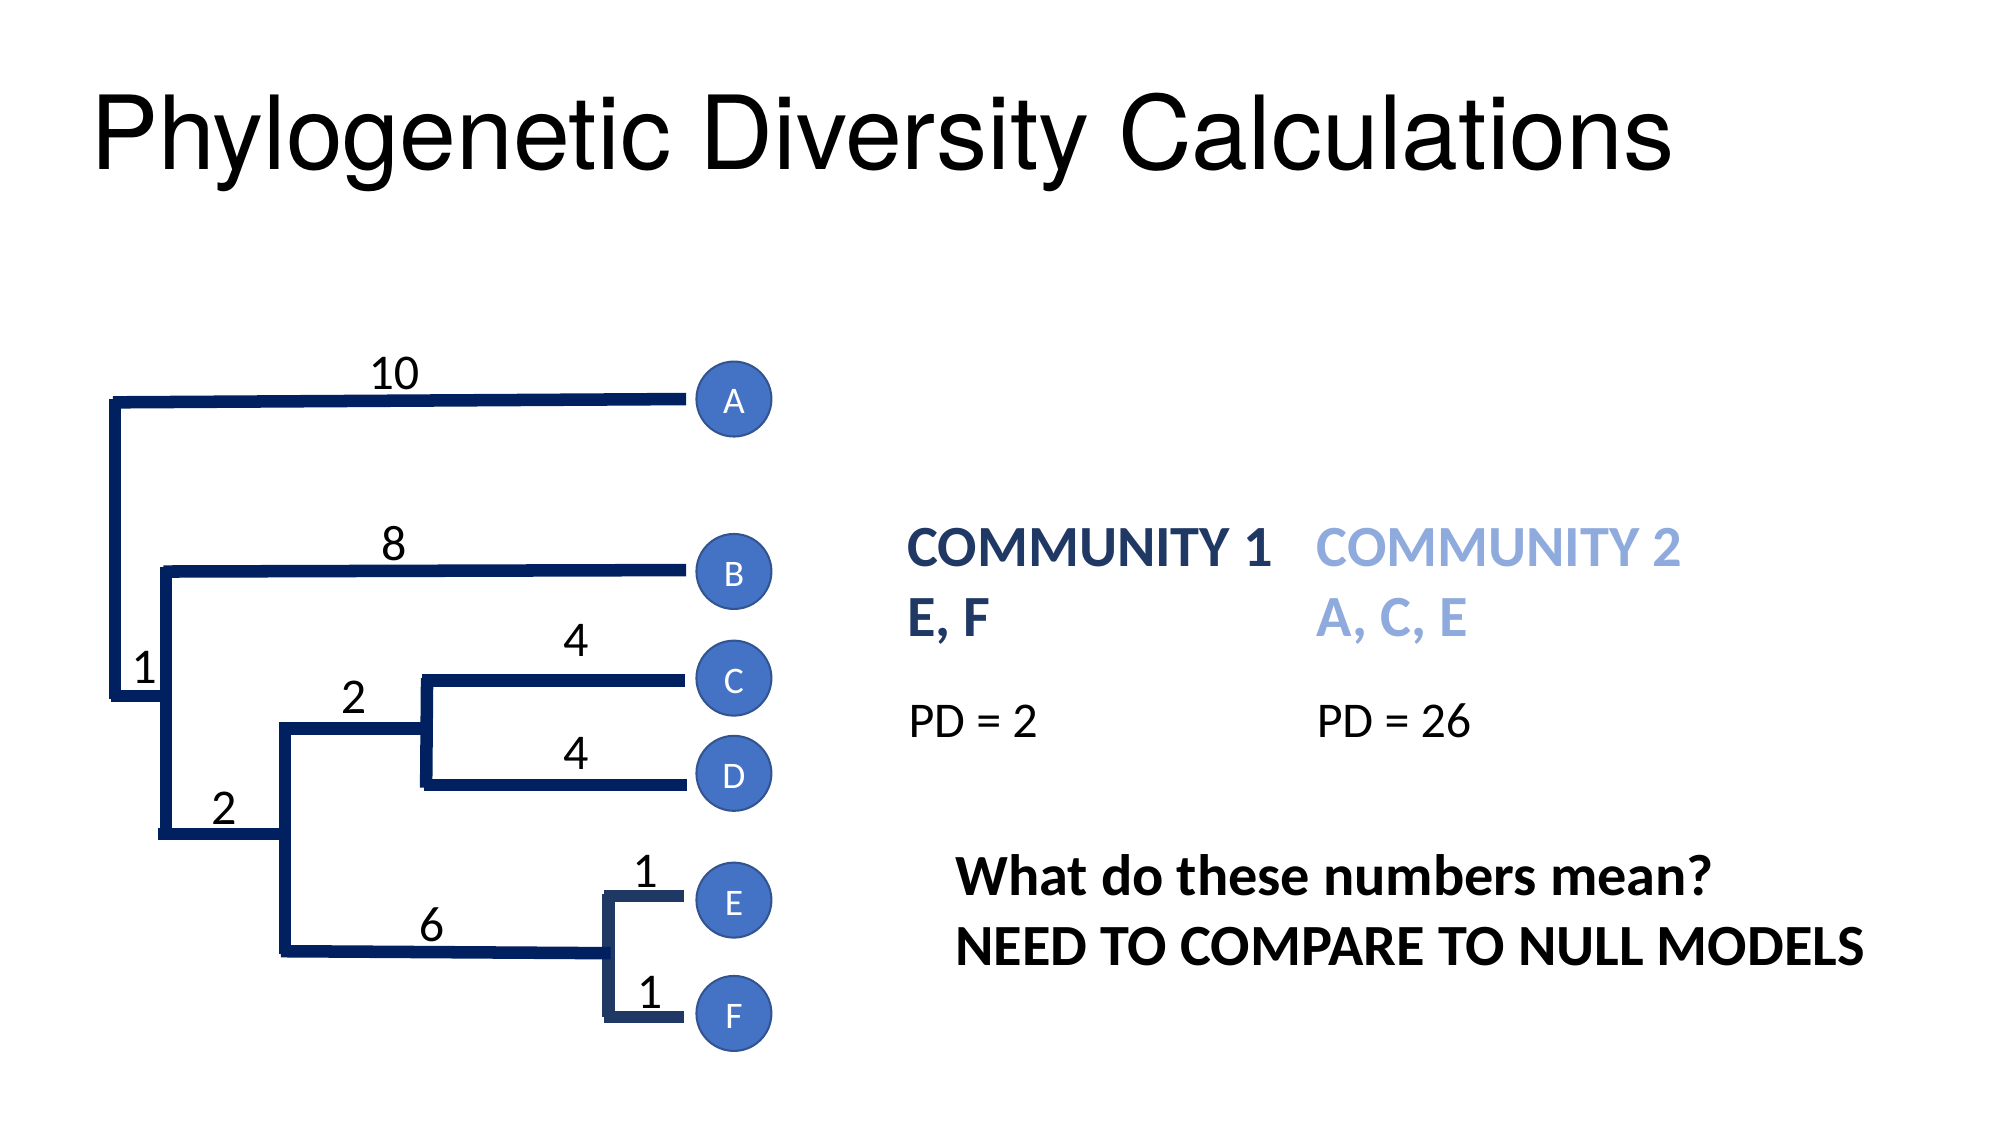

Phylogenetic Diversity Calculations
10
A
B
C
D
E
F
COMMUNITY 1
E, F
COMMUNITY 2
A, C, E
8
4
1
2
PD = 2
PD = 26
4
2
1
What do these numbers mean?
NEED TO COMPARE TO NULL MODELS
6
1